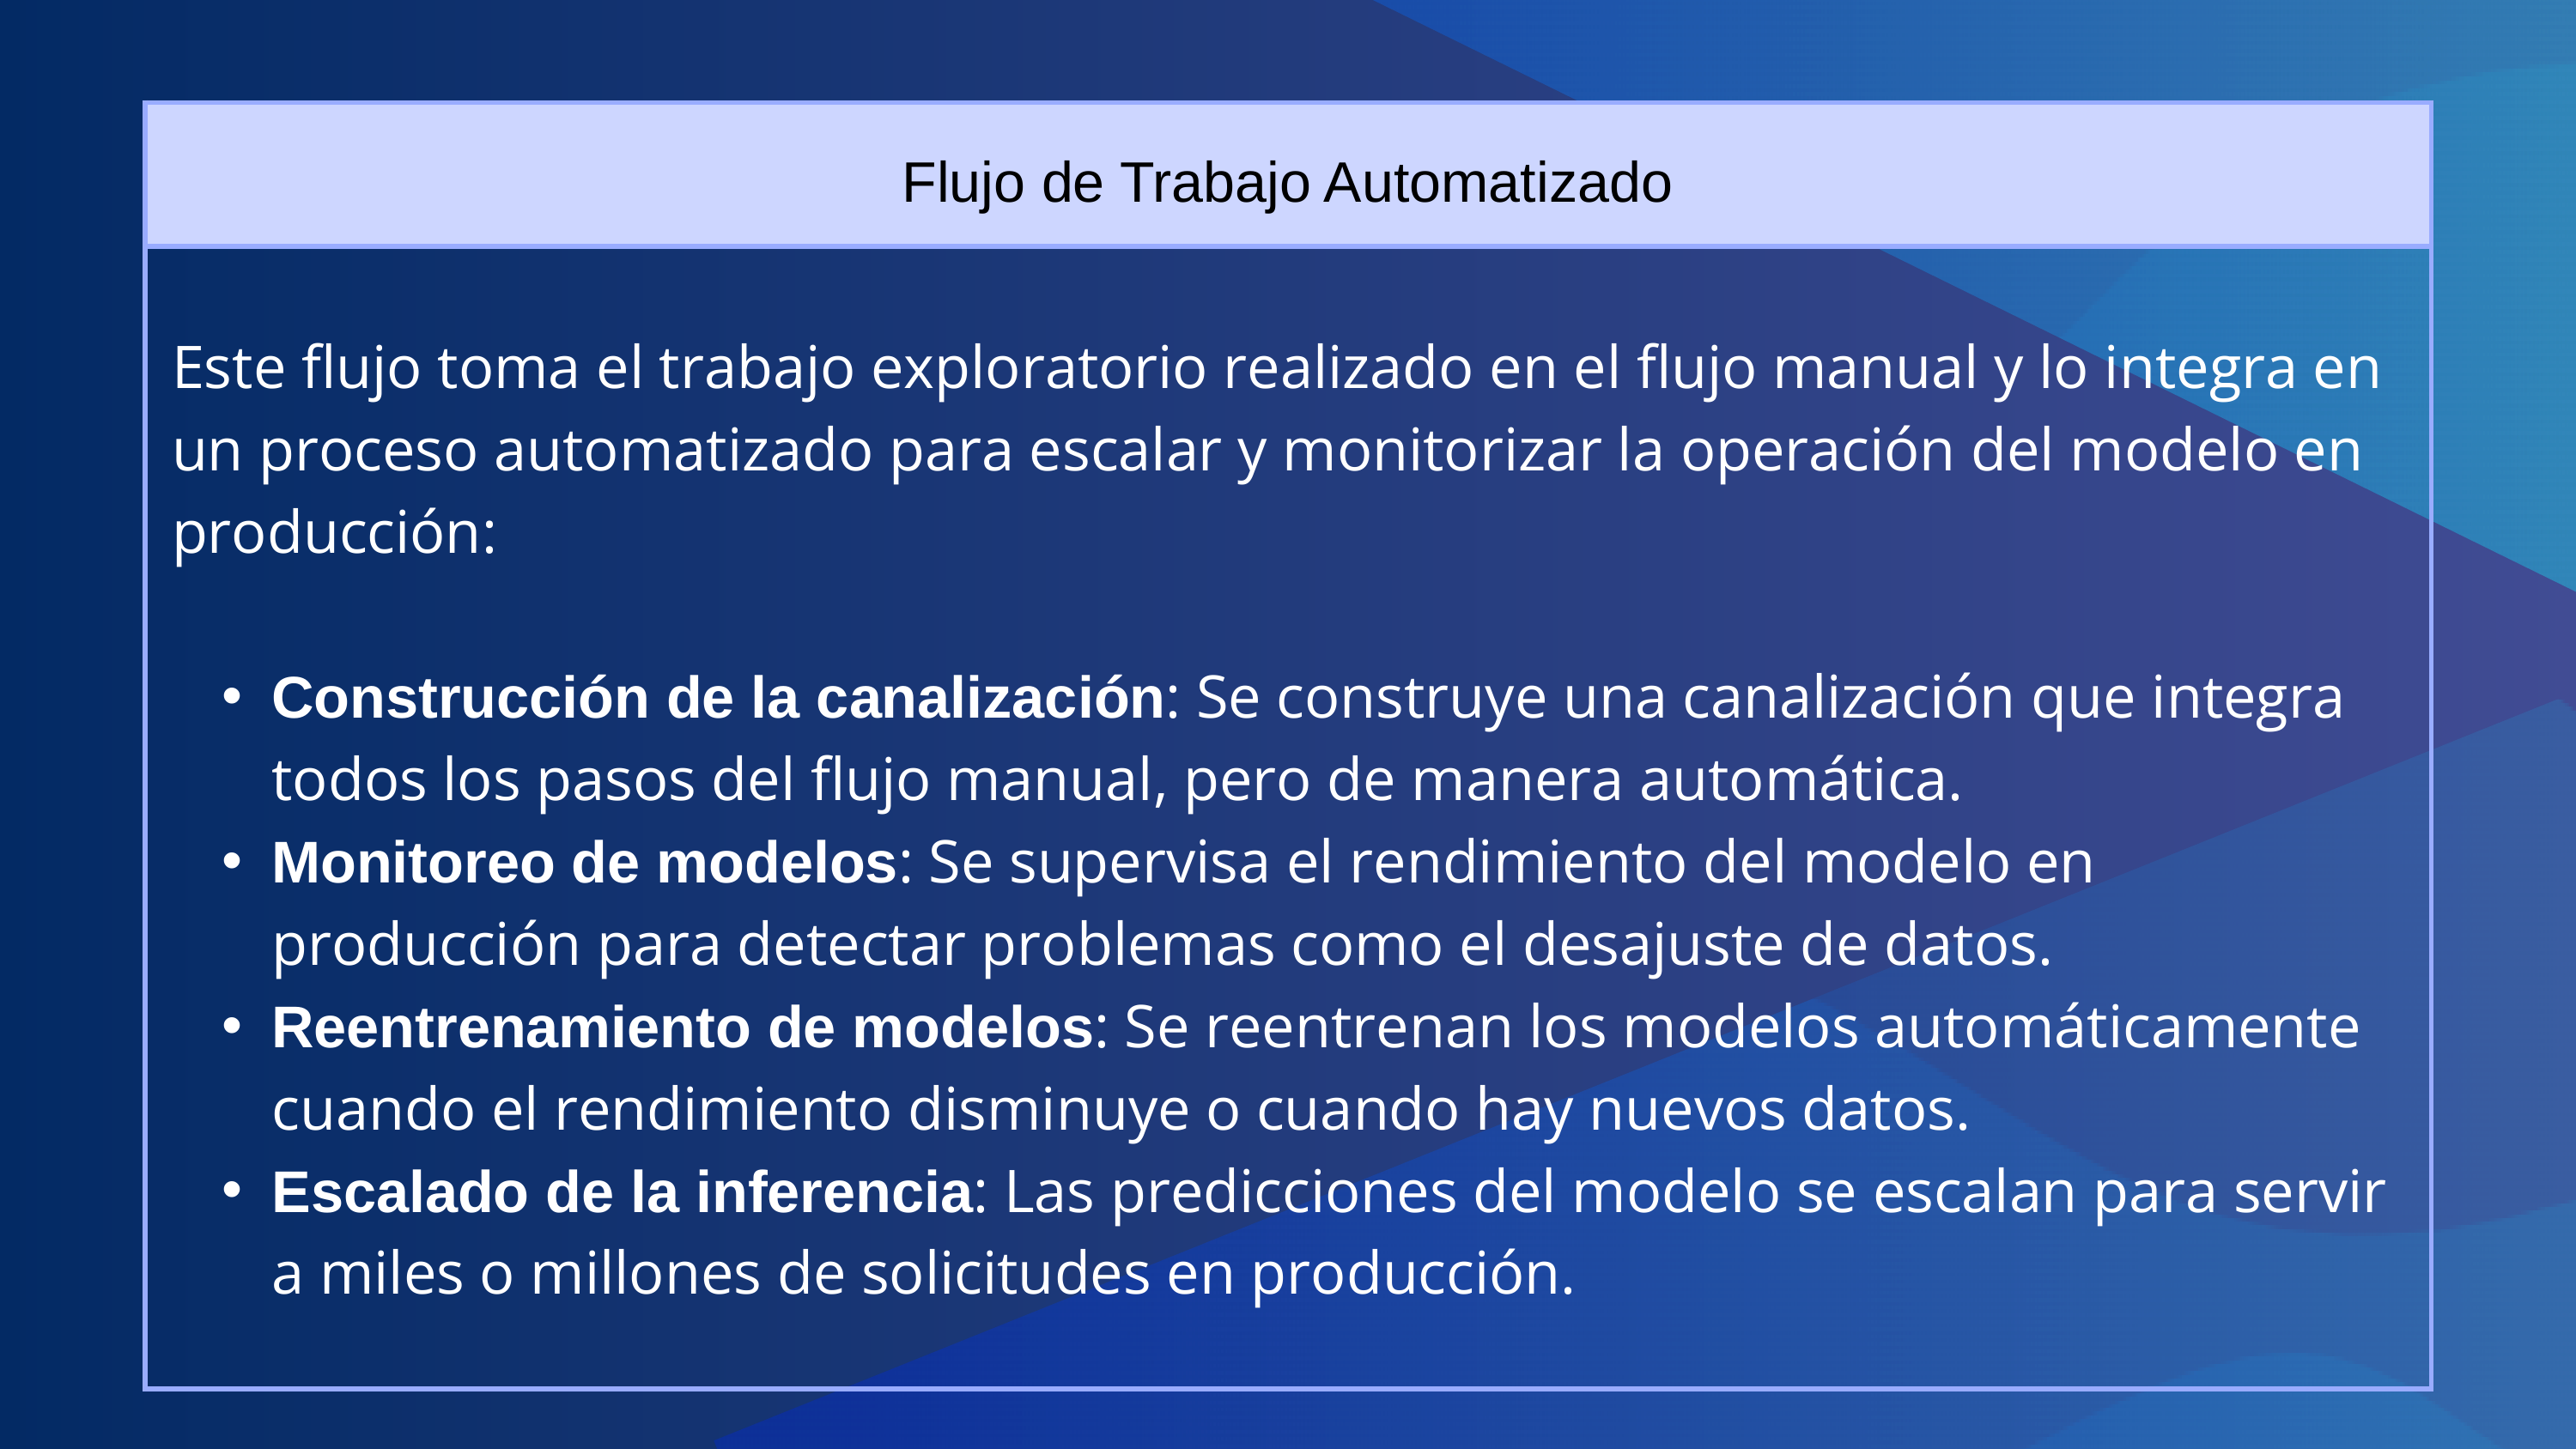

| Flujo de Trabajo Automatizado |
| --- |
| Este flujo toma el trabajo exploratorio realizado en el flujo manual y lo integra en un proceso automatizado para escalar y monitorizar la operación del modelo en producción: Construcción de la canalización: Se construye una canalización que integra todos los pasos del flujo manual, pero de manera automática. Monitoreo de modelos: Se supervisa el rendimiento del modelo en producción para detectar problemas como el desajuste de datos. Reentrenamiento de modelos: Se reentrenan los modelos automáticamente cuando el rendimiento disminuye o cuando hay nuevos datos. Escalado de la inferencia: Las predicciones del modelo se escalan para servir a miles o millones de solicitudes en producción. |